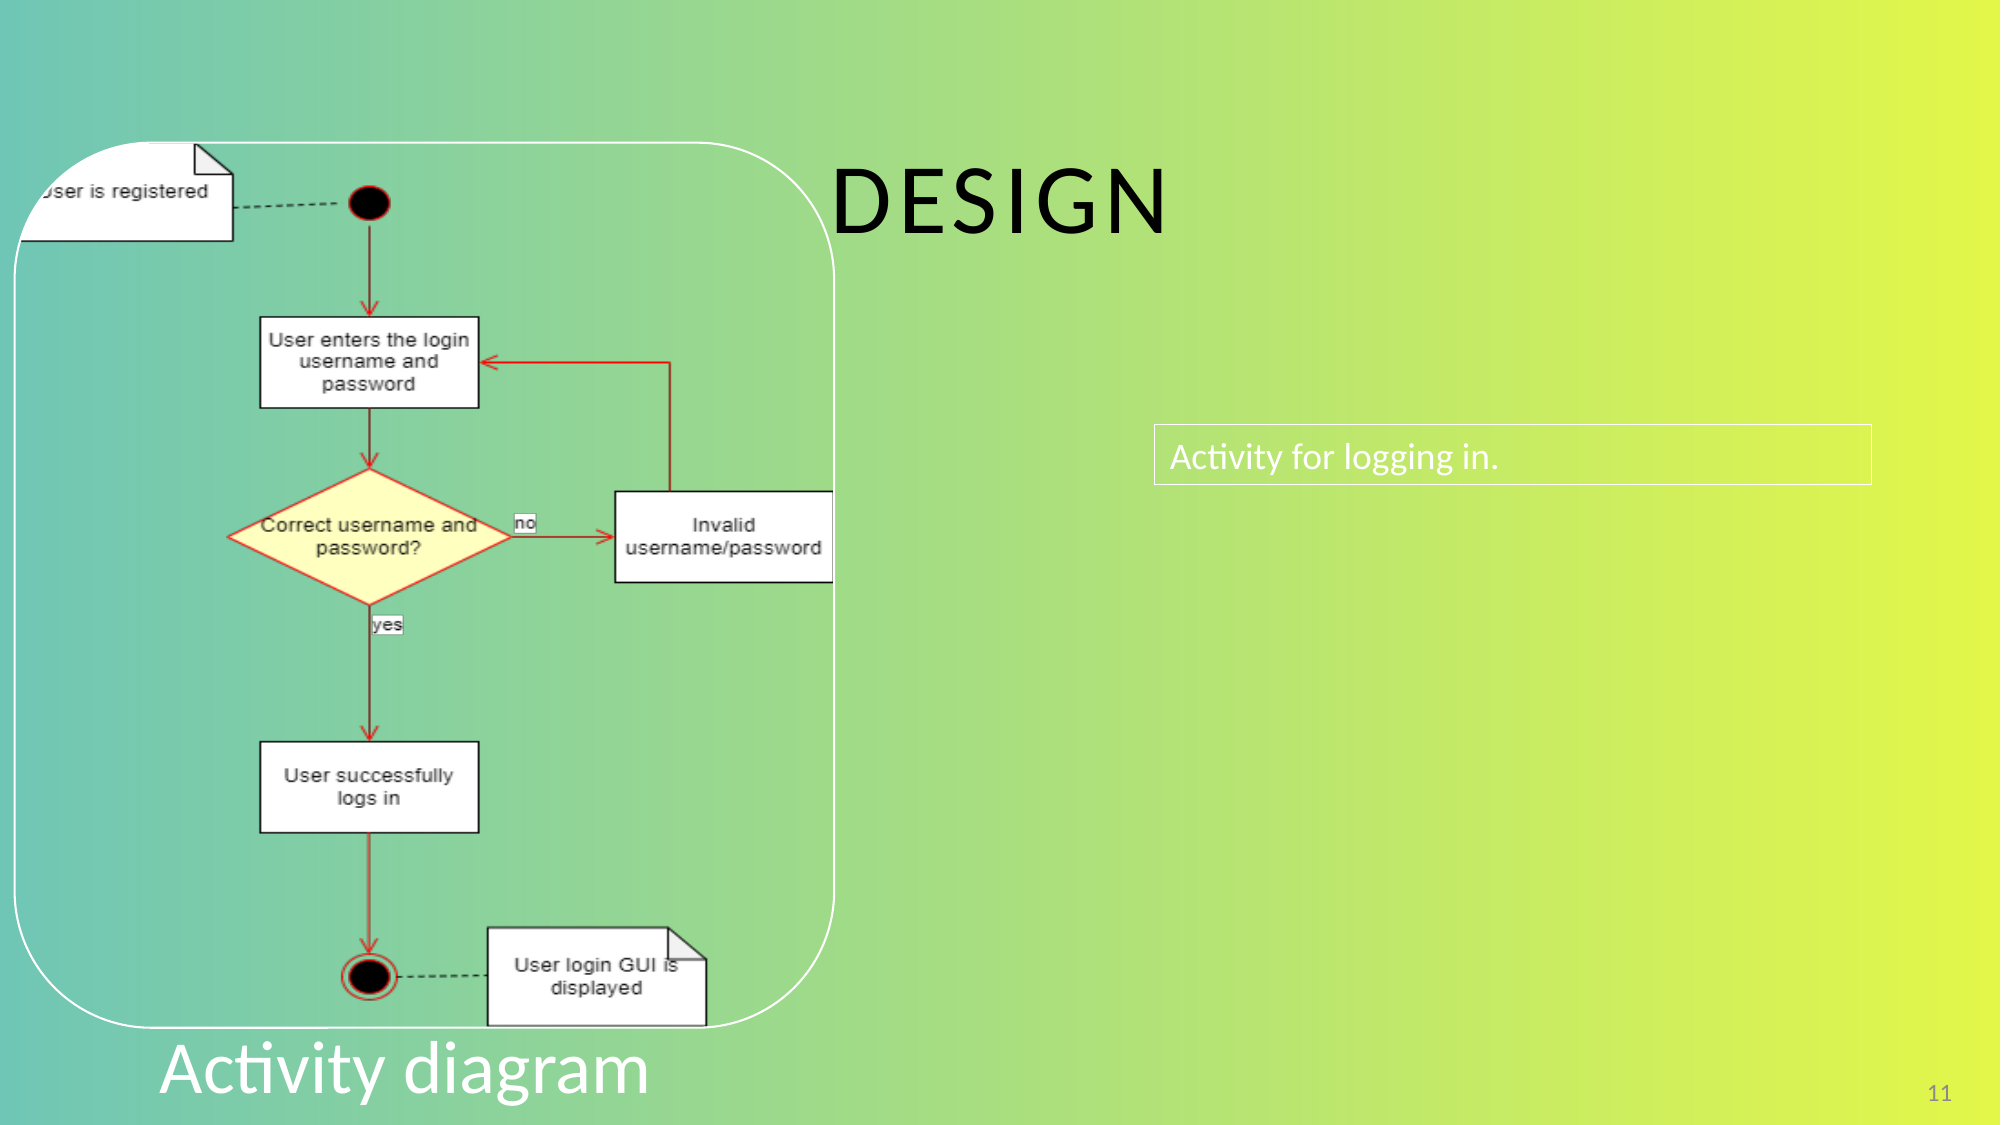

Activity diagram
# Design
Activity for logging in.
11